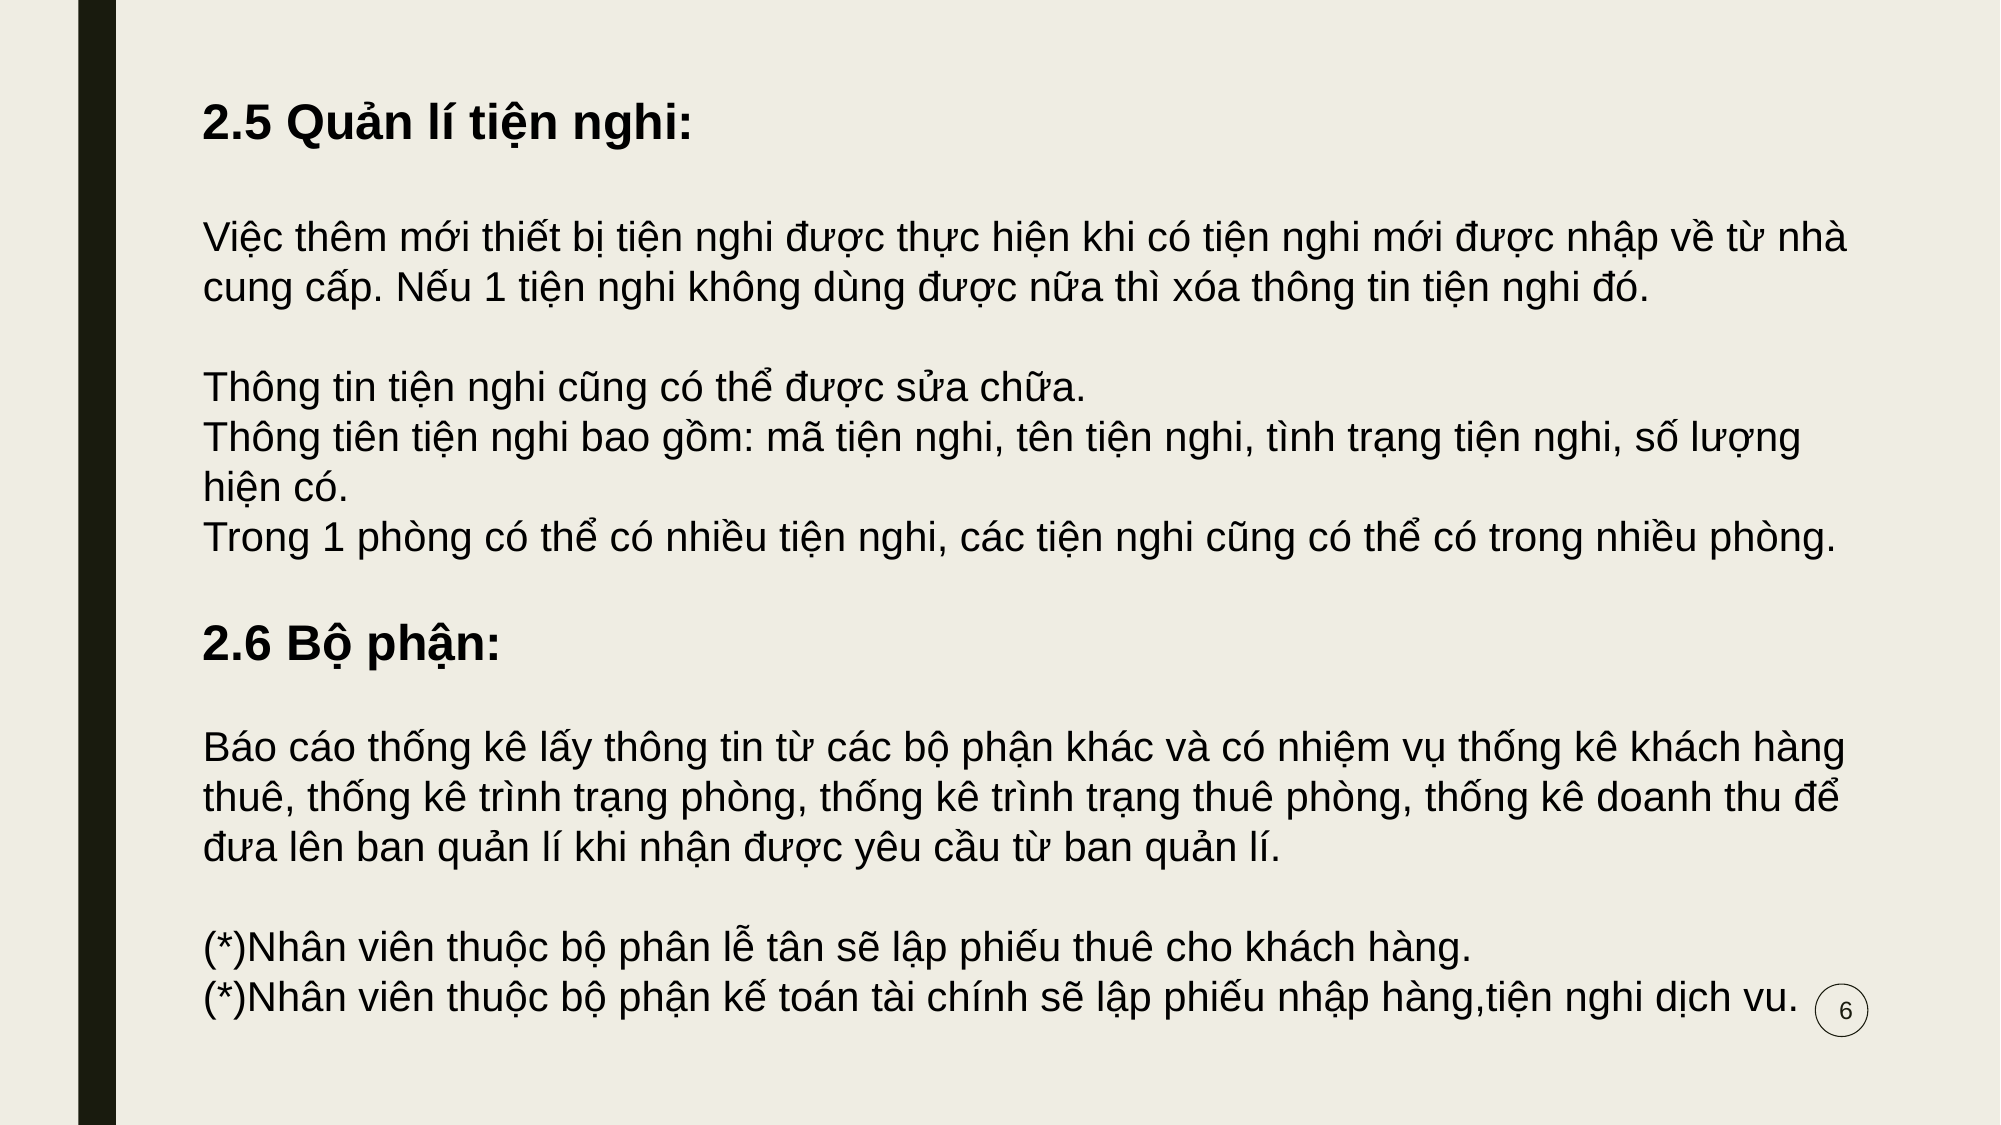

2.5 Quản lí tiện nghi:

Việc thêm mới thiết bị tiện nghi được thực hiện khi có tiện nghi mới được nhập về từ nhà cung cấp. Nếu 1 tiện nghi không dùng được nữa thì xóa thông tin tiện nghi đó.

Thông tin tiện nghi cũng có thể được sửa chữa.
Thông tiên tiện nghi bao gồm: mã tiện nghi, tên tiện nghi, tình trạng tiện nghi, số lượng hiện có.
Trong 1 phòng có thể có nhiều tiện nghi, các tiện nghi cũng có thể có trong nhiều phòng.

2.6 Bộ phận:

Báo cáo thống kê lấy thông tin từ các bộ phận khác và có nhiệm vụ thống kê khách hàng thuê, thống kê trình trạng phòng, thống kê trình trạng thuê phòng, thống kê doanh thu để đưa lên ban quản lí khi nhận được yêu cầu từ ban quản lí.

(*)Nhân viên thuộc bộ phân lễ tân sẽ lập phiếu thuê cho khách hàng.
(*)Nhân viên thuộc bộ phận kế toán tài chính sẽ lập phiếu nhập hàng,tiện nghi dịch vu.

6